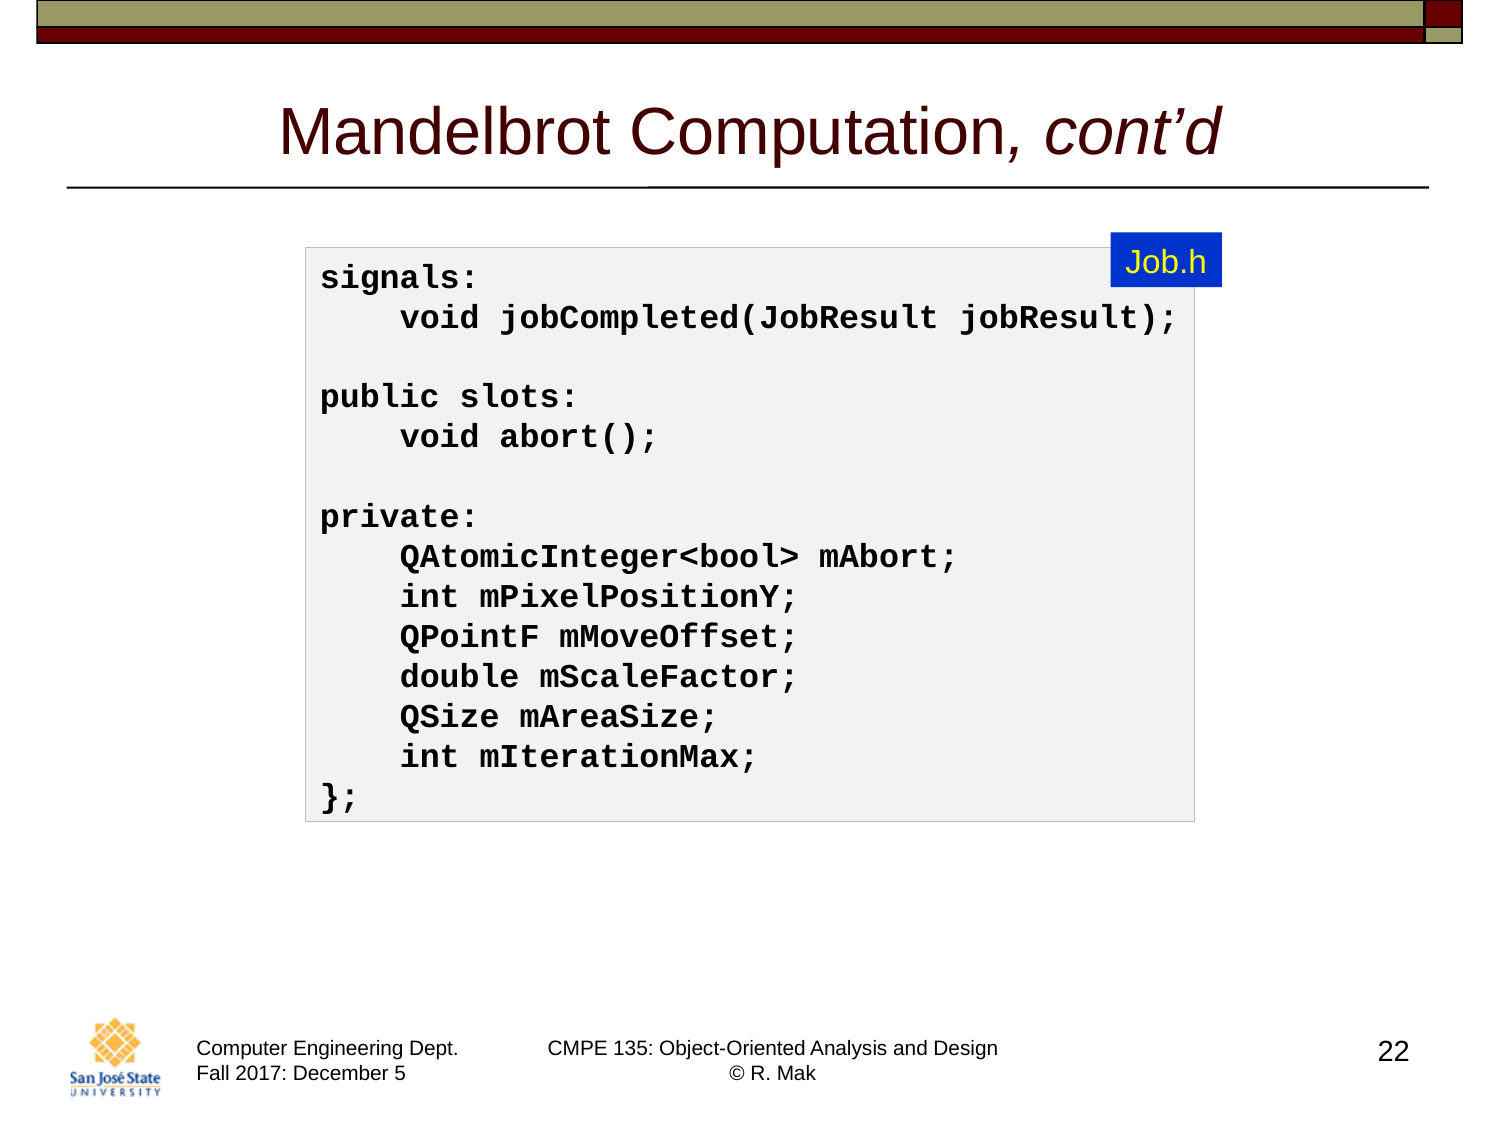

# Mandelbrot Computation, cont’d
Job.h
signals:
    void jobCompleted(JobResult jobResult);
public slots:
    void abort();

private:
    QAtomicInteger<bool> mAbort;
    int mPixelPositionY;
    QPointF mMoveOffset;
    double mScaleFactor;
    QSize mAreaSize;
    int mIterationMax;
};
22